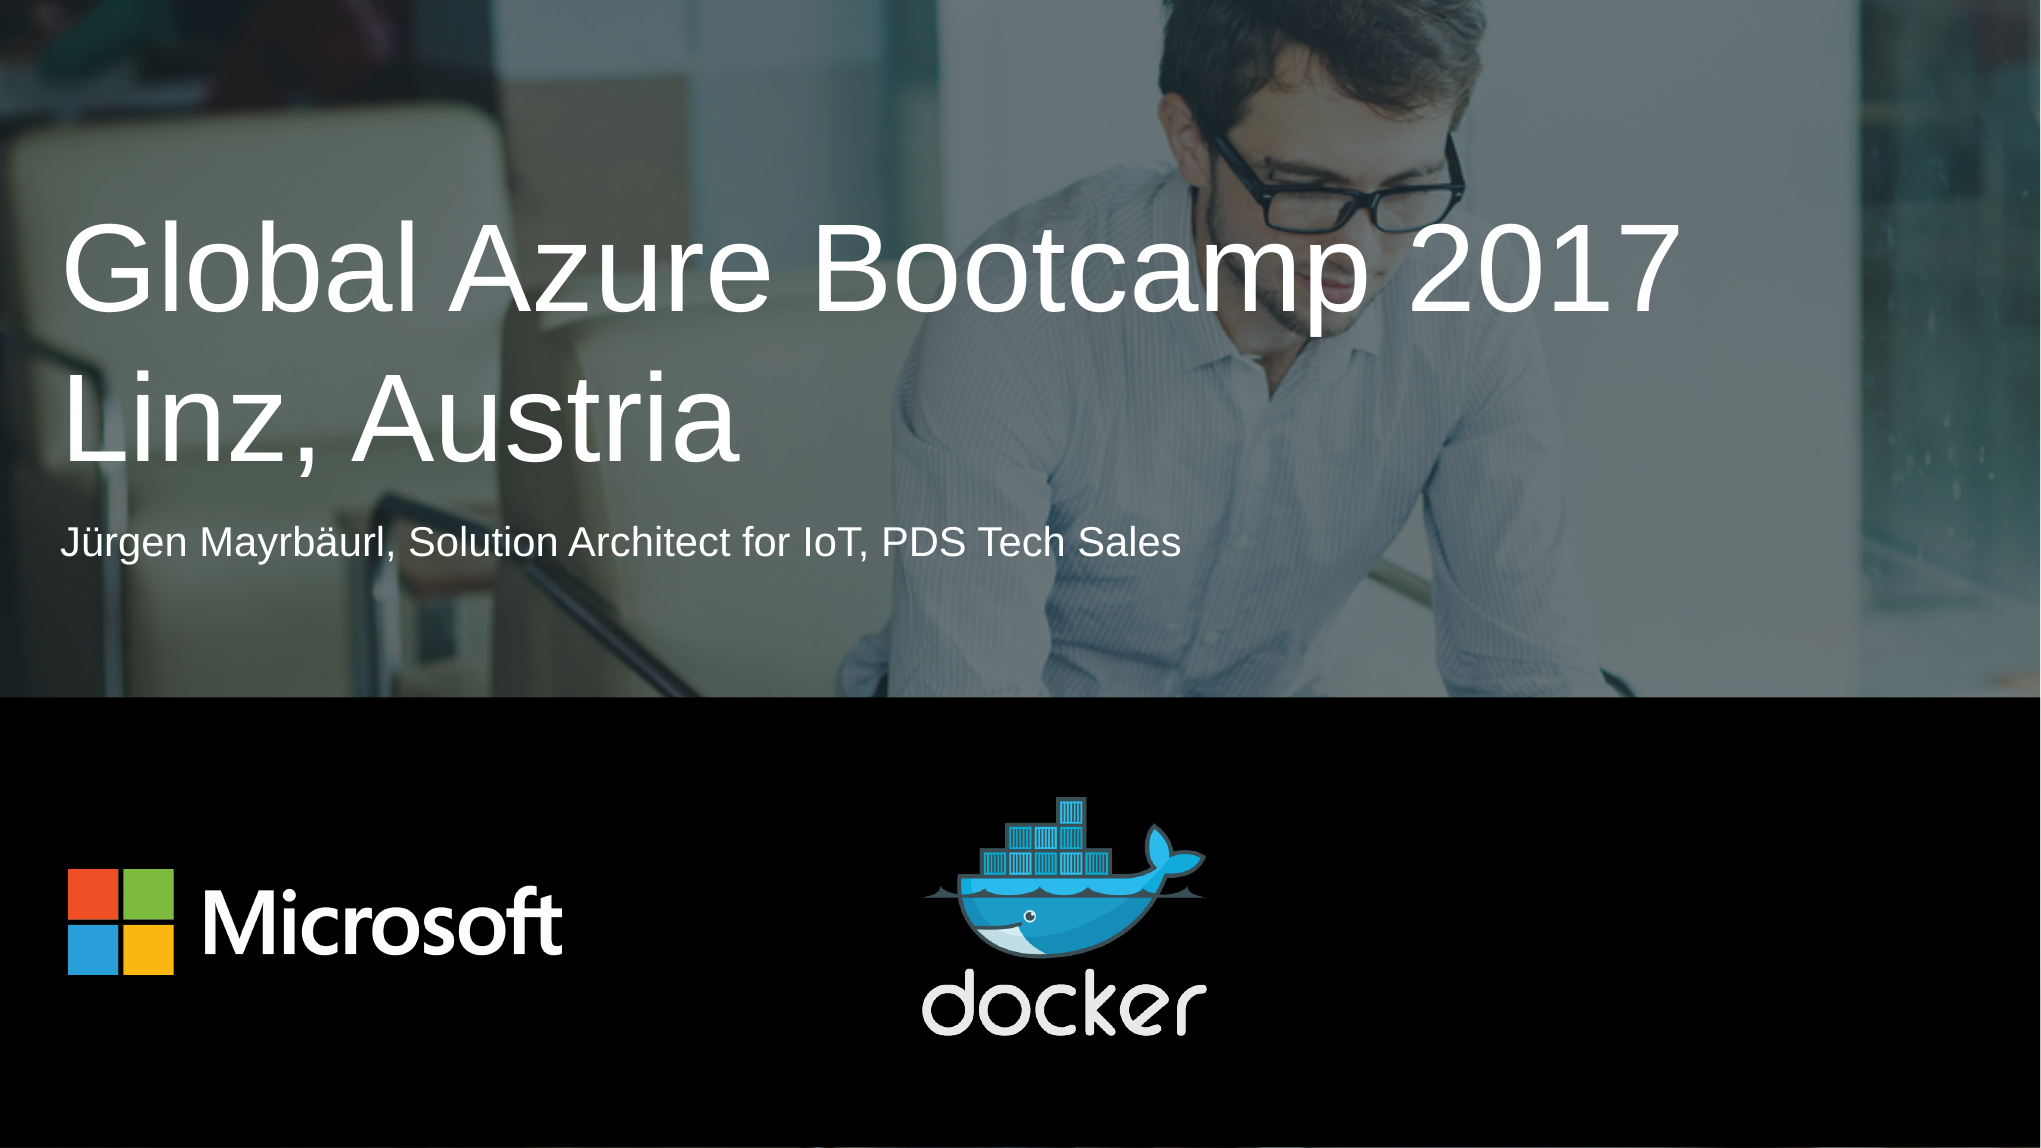

# Global Azure Bootcamp 2017 Linz, Austria
Jürgen Mayrbäurl, Solution Architect for IoT, PDS Tech Sales